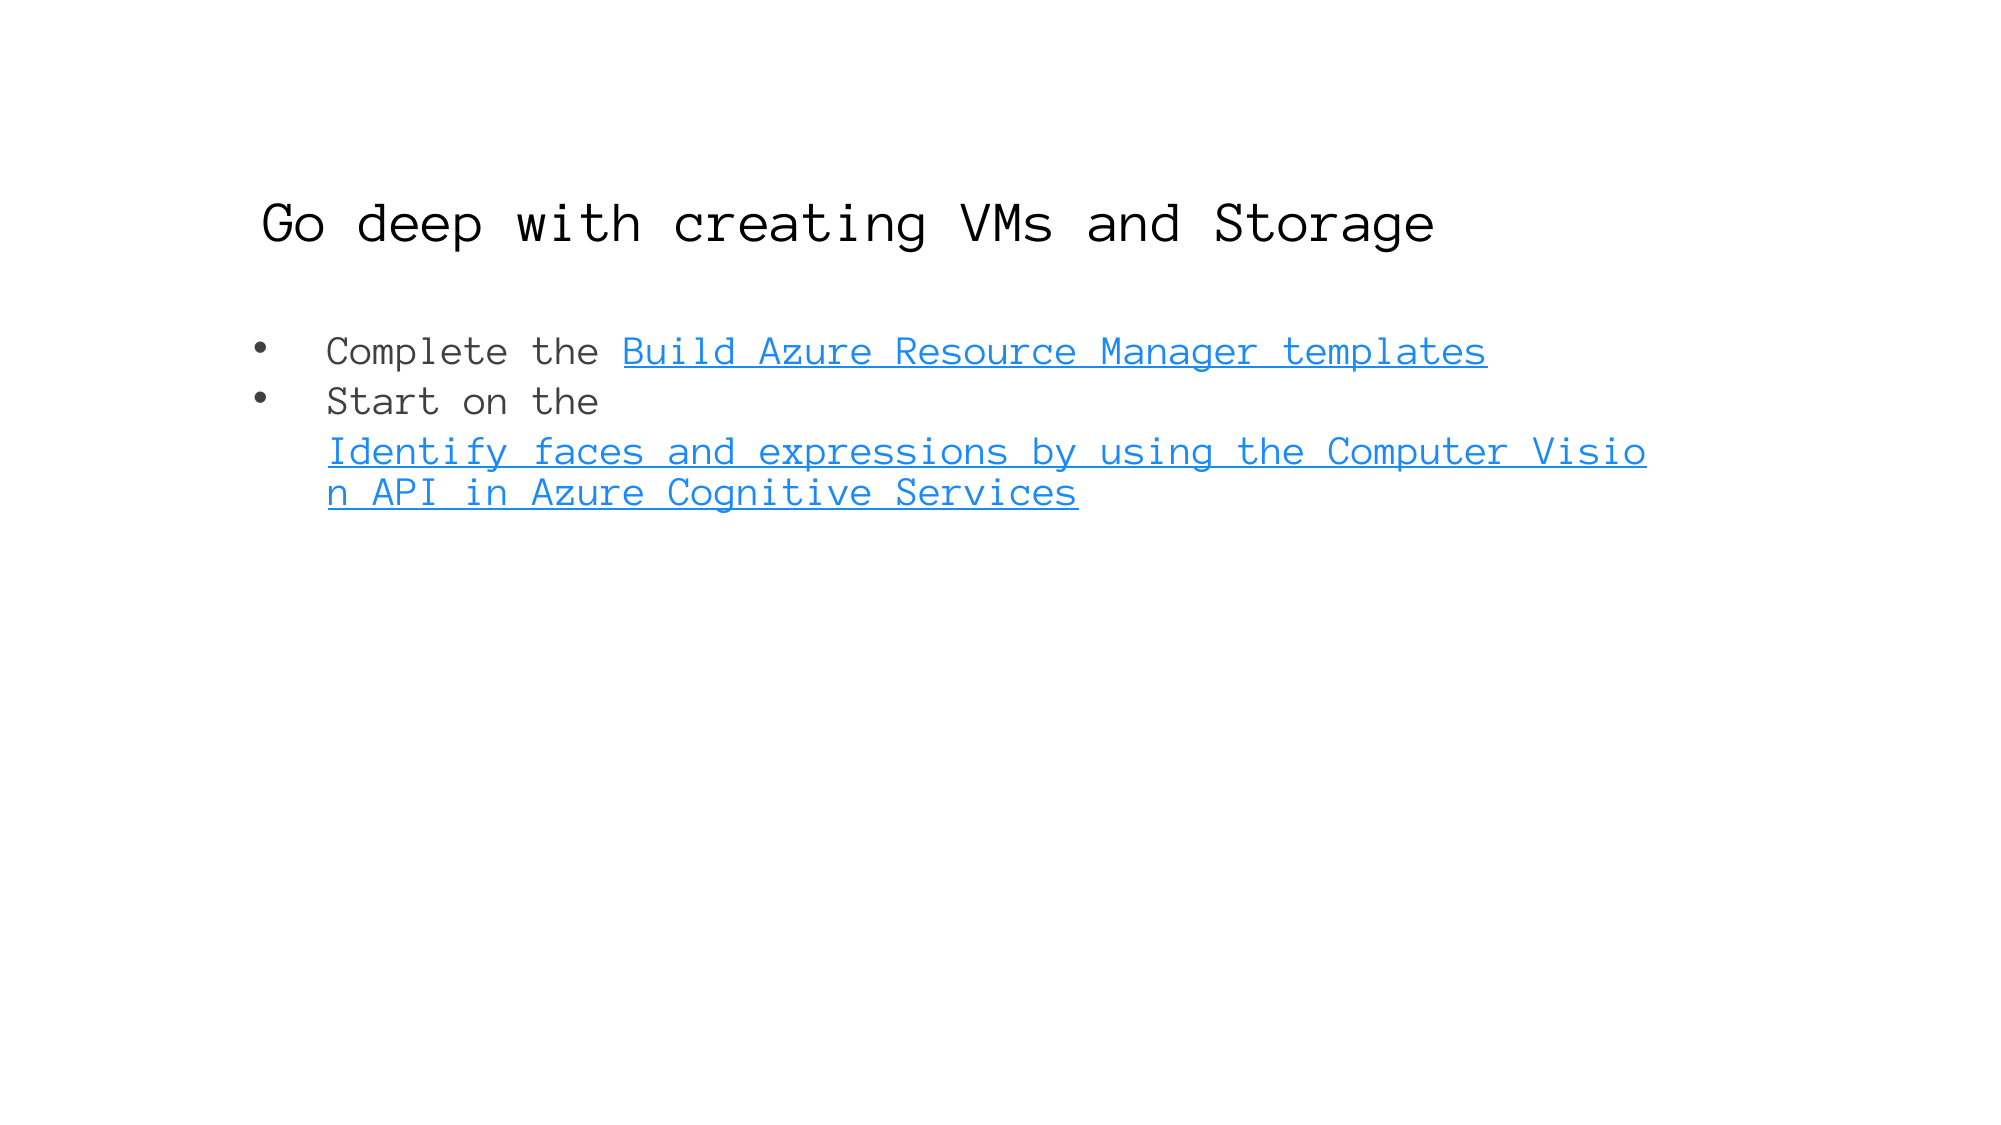

Go deep with creating VMs and Storage
Complete the Build Azure Resource Manager templates
Start on the Identify faces and expressions by using the Computer Vision API in Azure Cognitive Services